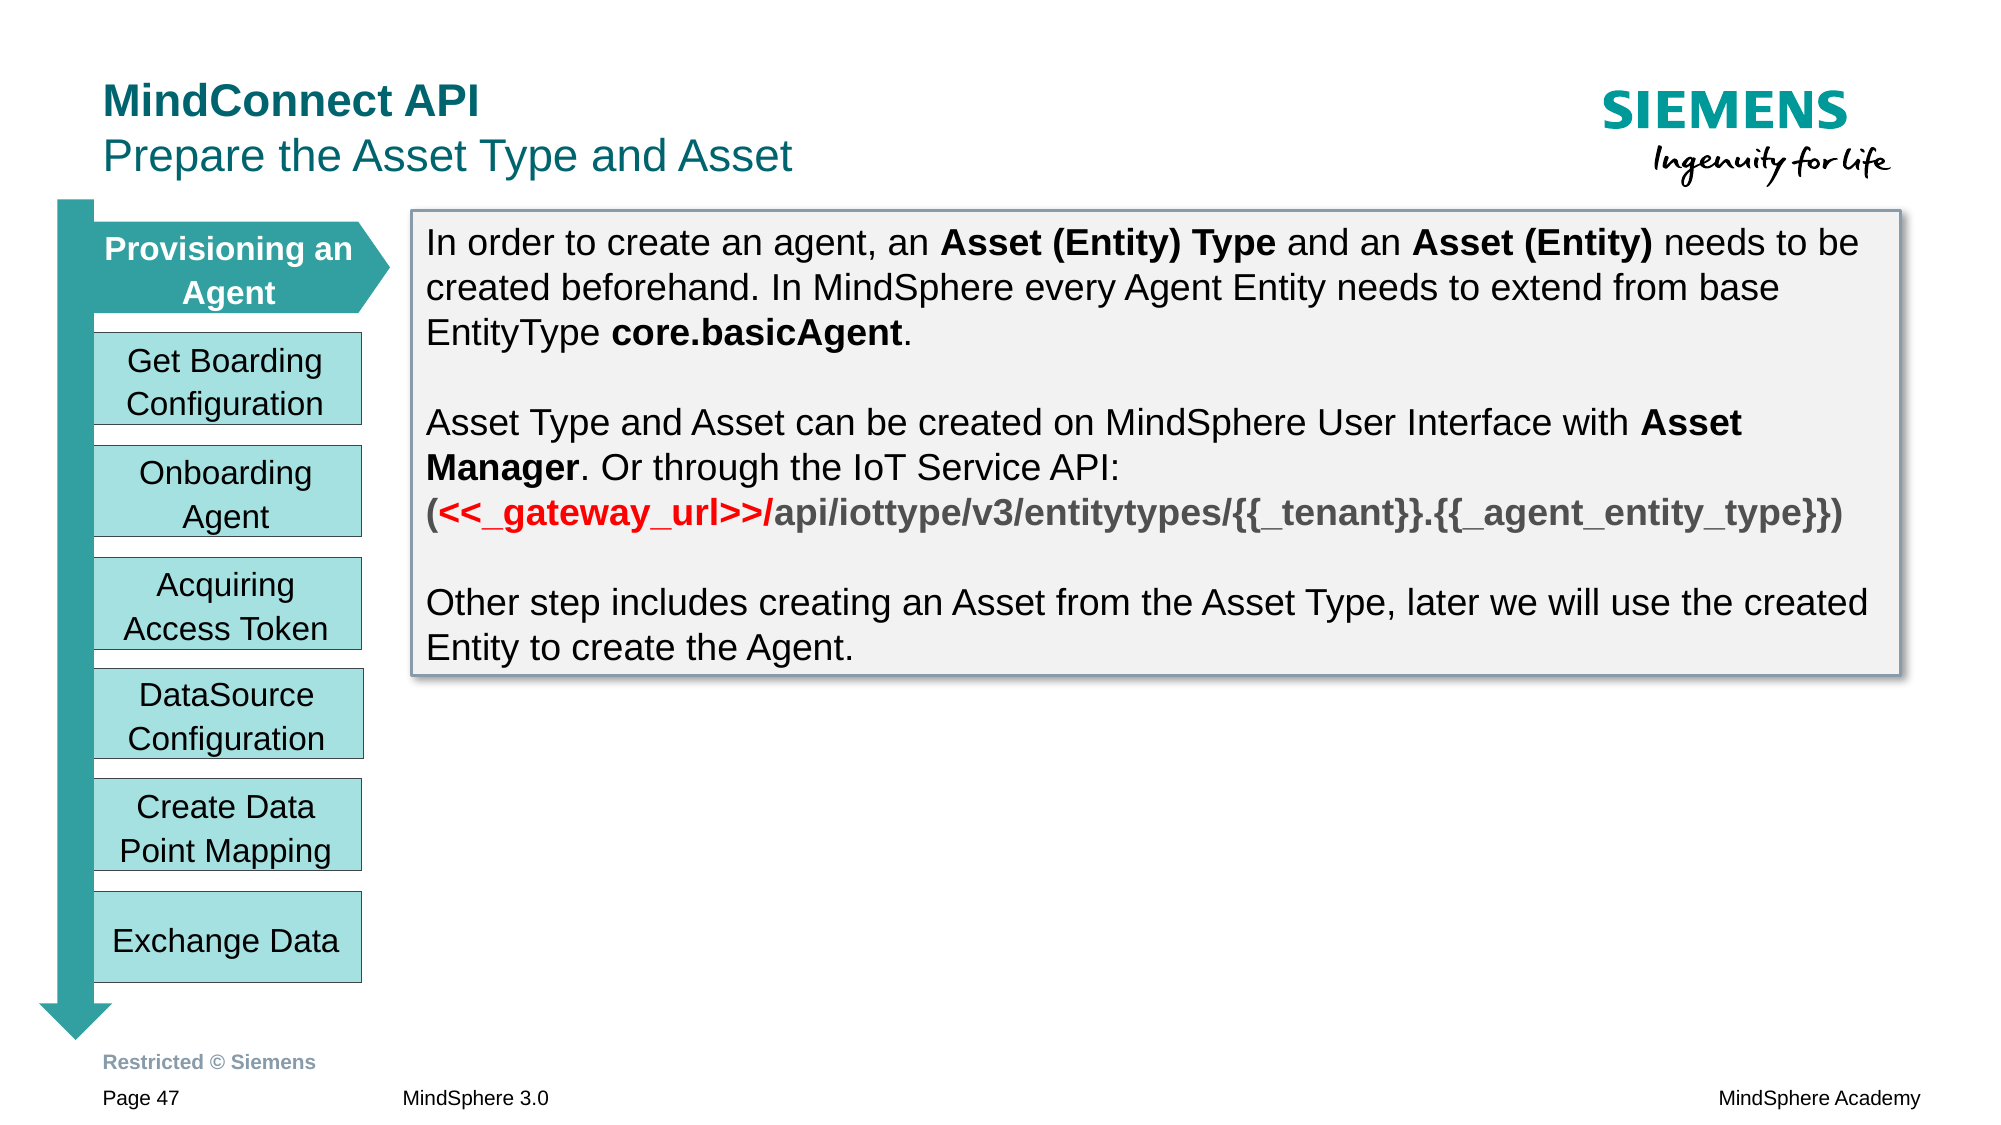

# MindConnect API Prepare the Asset Type and Asset

In order to create an agent, an Asset (Entity) Type and an Asset (Entity) needs to be created beforehand. In MindSphere every Agent Entity needs to extend from base EntityType core.basicAgent.

Asset Type and Asset can be created on MindSphere User Interface with Asset Manager. Or through the IoT Service API:
(<<_gateway_url>>/api/iottype/v3/entitytypes/{{_tenant}}.{{_agent_entity_type}})

Other step includes creating an Asset from the Asset Type, later we will use the created Entity to create the Agent.
Provisioning an Agent
Get Boarding Configuration
Onboarding Agent
Acquiring Access Token
DataSource Configuration
Create Data Point Mapping
Exchange Data